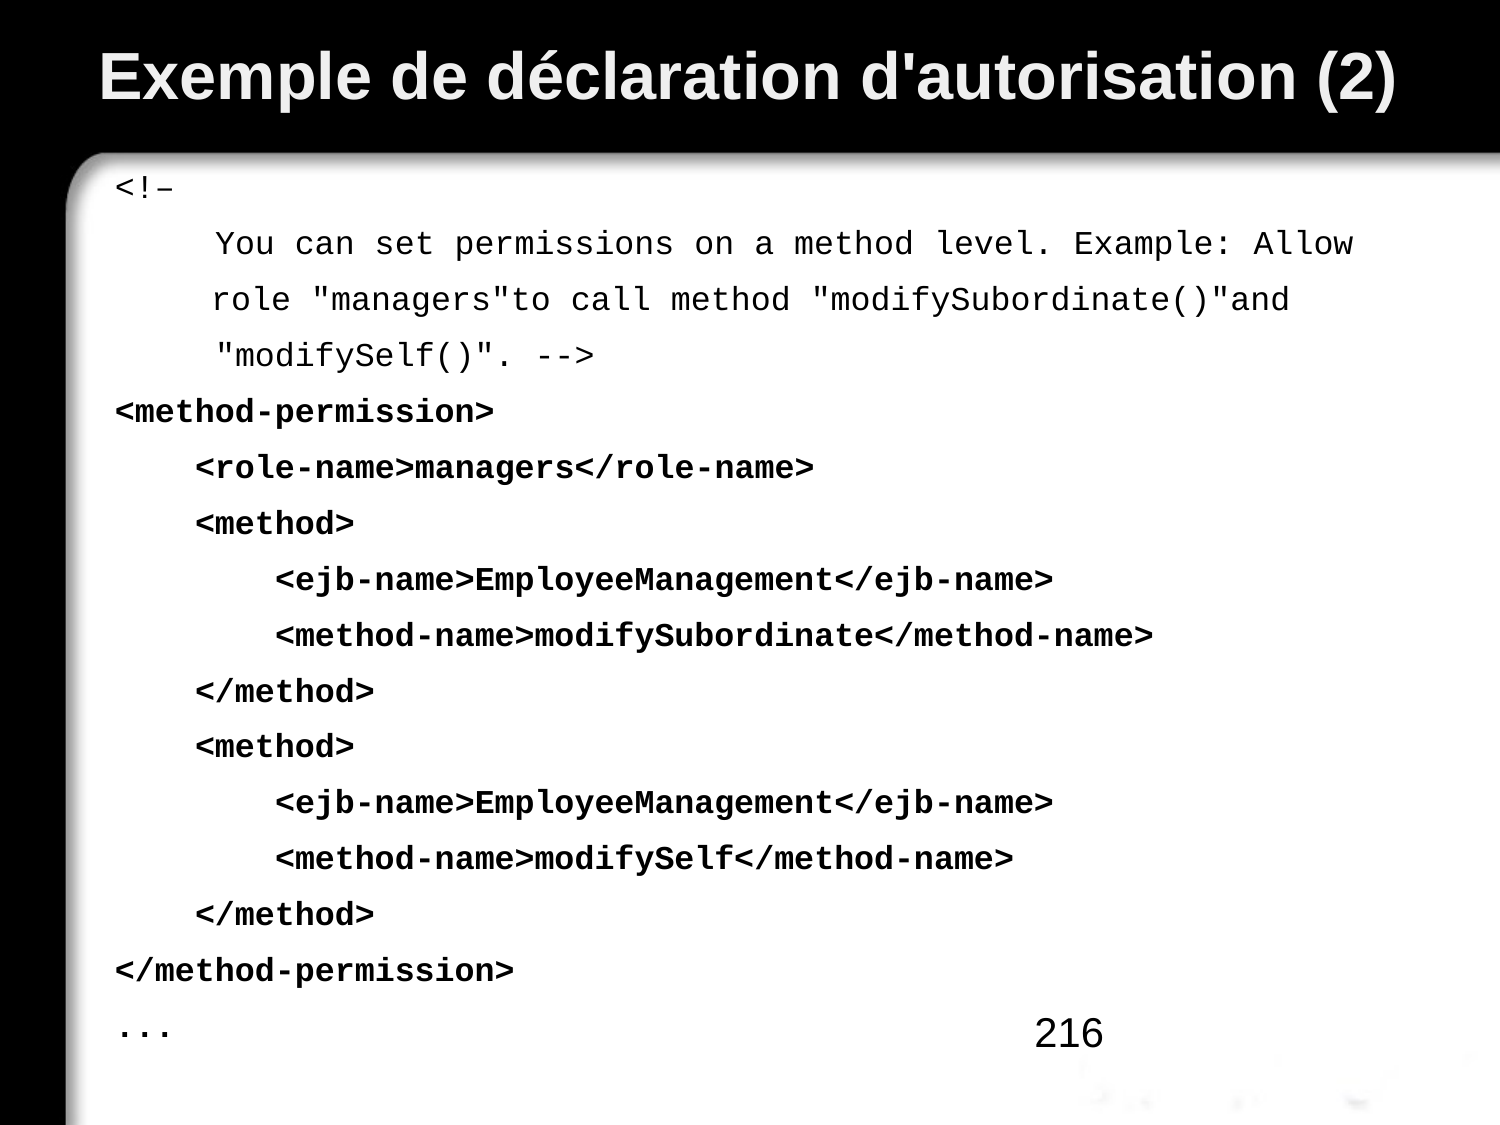

# Exemple de déclaration d'autorisation (2)
<!–
     You can set permissions on a method level. Example: Allow
	  role "managers"to call method "modifySubordinate()"and
     "modifySelf()". -->
<method-permission>
    <role-name>managers</role-name>
    <method>
        <ejb-name>EmployeeManagement</ejb-name>
        <method-name>modifySubordinate</method-name>
    </method>
    <method>
        <ejb-name>EmployeeManagement</ejb-name>
        <method-name>modifySelf</method-name>
    </method>
</method-permission>
...